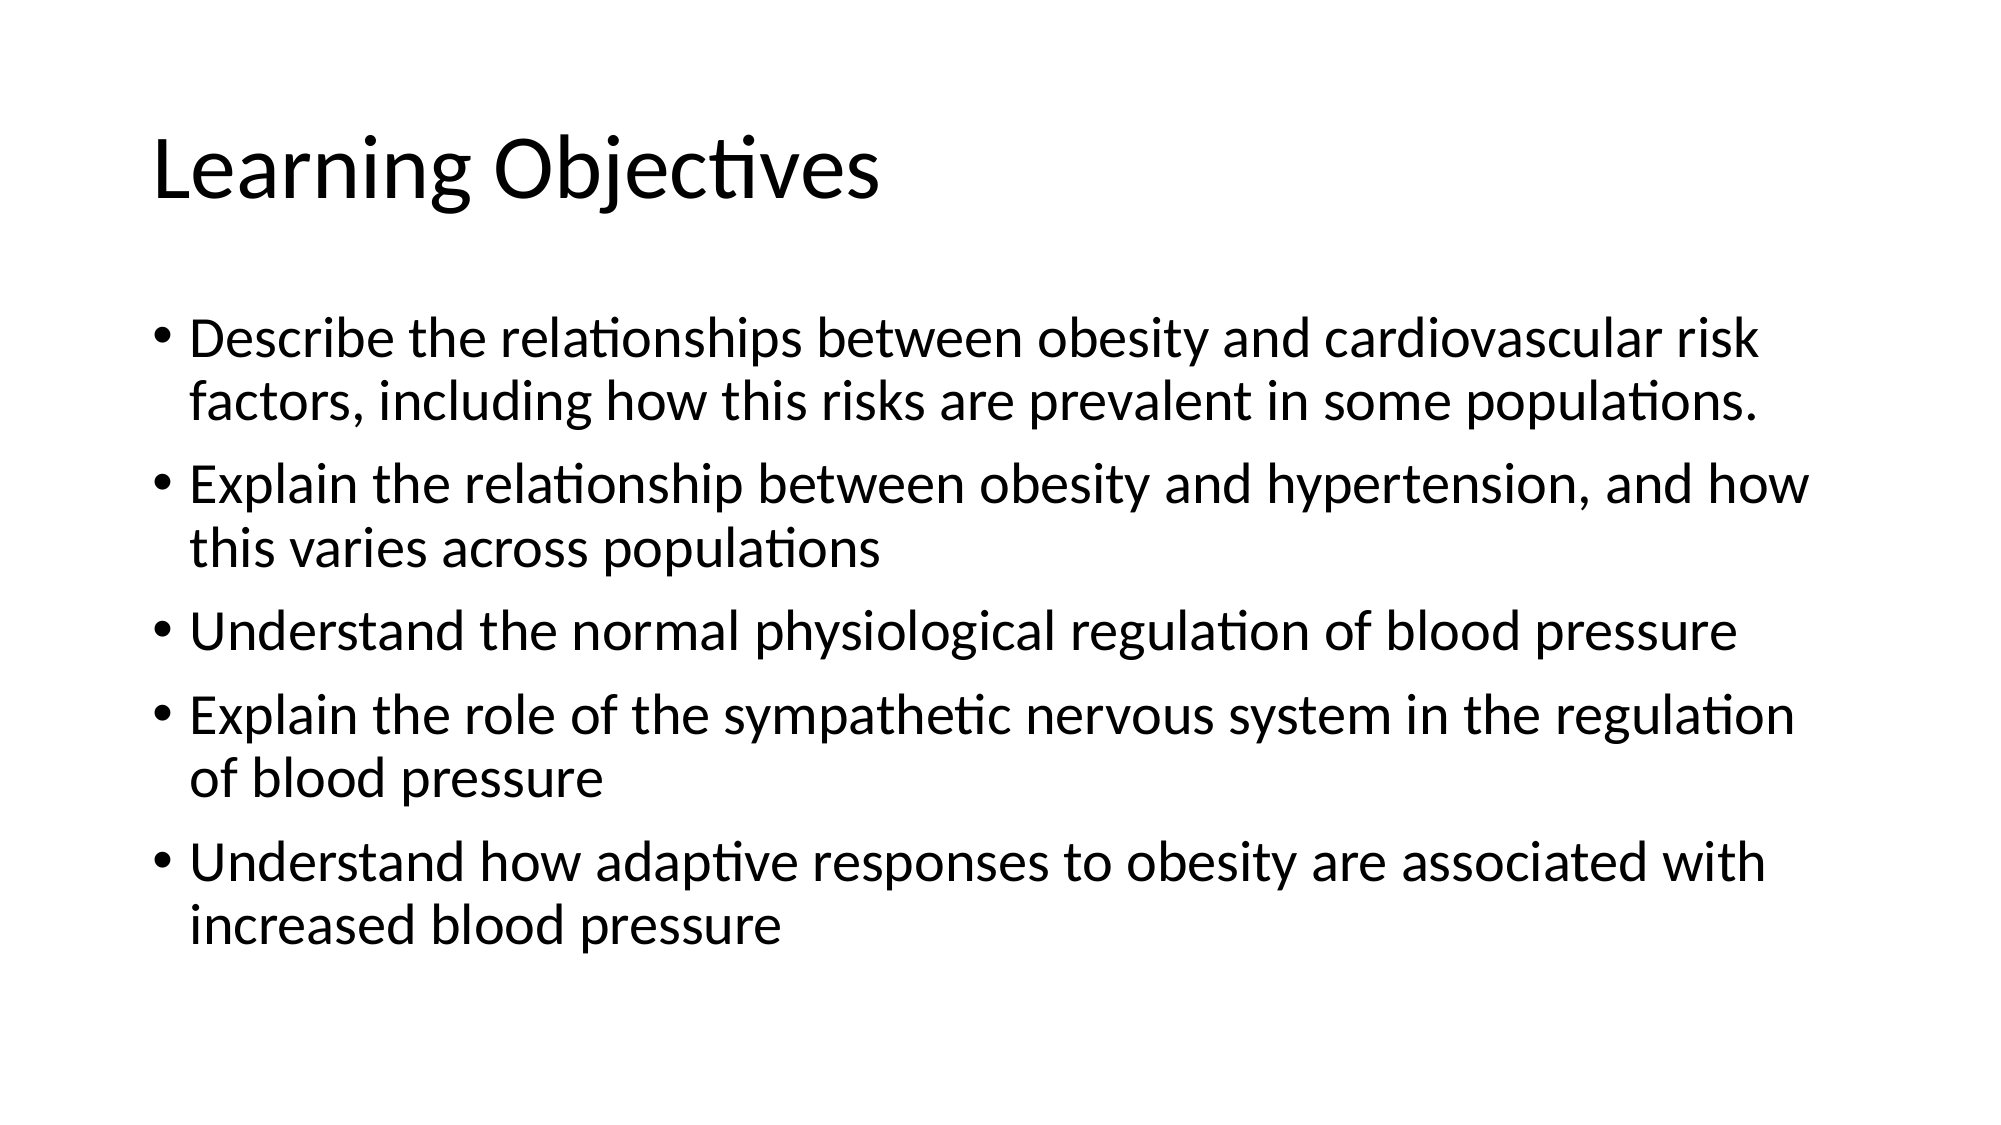

# Learning Objectives
Describe the relationships between obesity and cardiovascular risk factors, including how this risks are prevalent in some populations.
Explain the relationship between obesity and hypertension, and how this varies across populations
Understand the normal physiological regulation of blood pressure
Explain the role of the sympathetic nervous system in the regulation of blood pressure
Understand how adaptive responses to obesity are associated with increased blood pressure